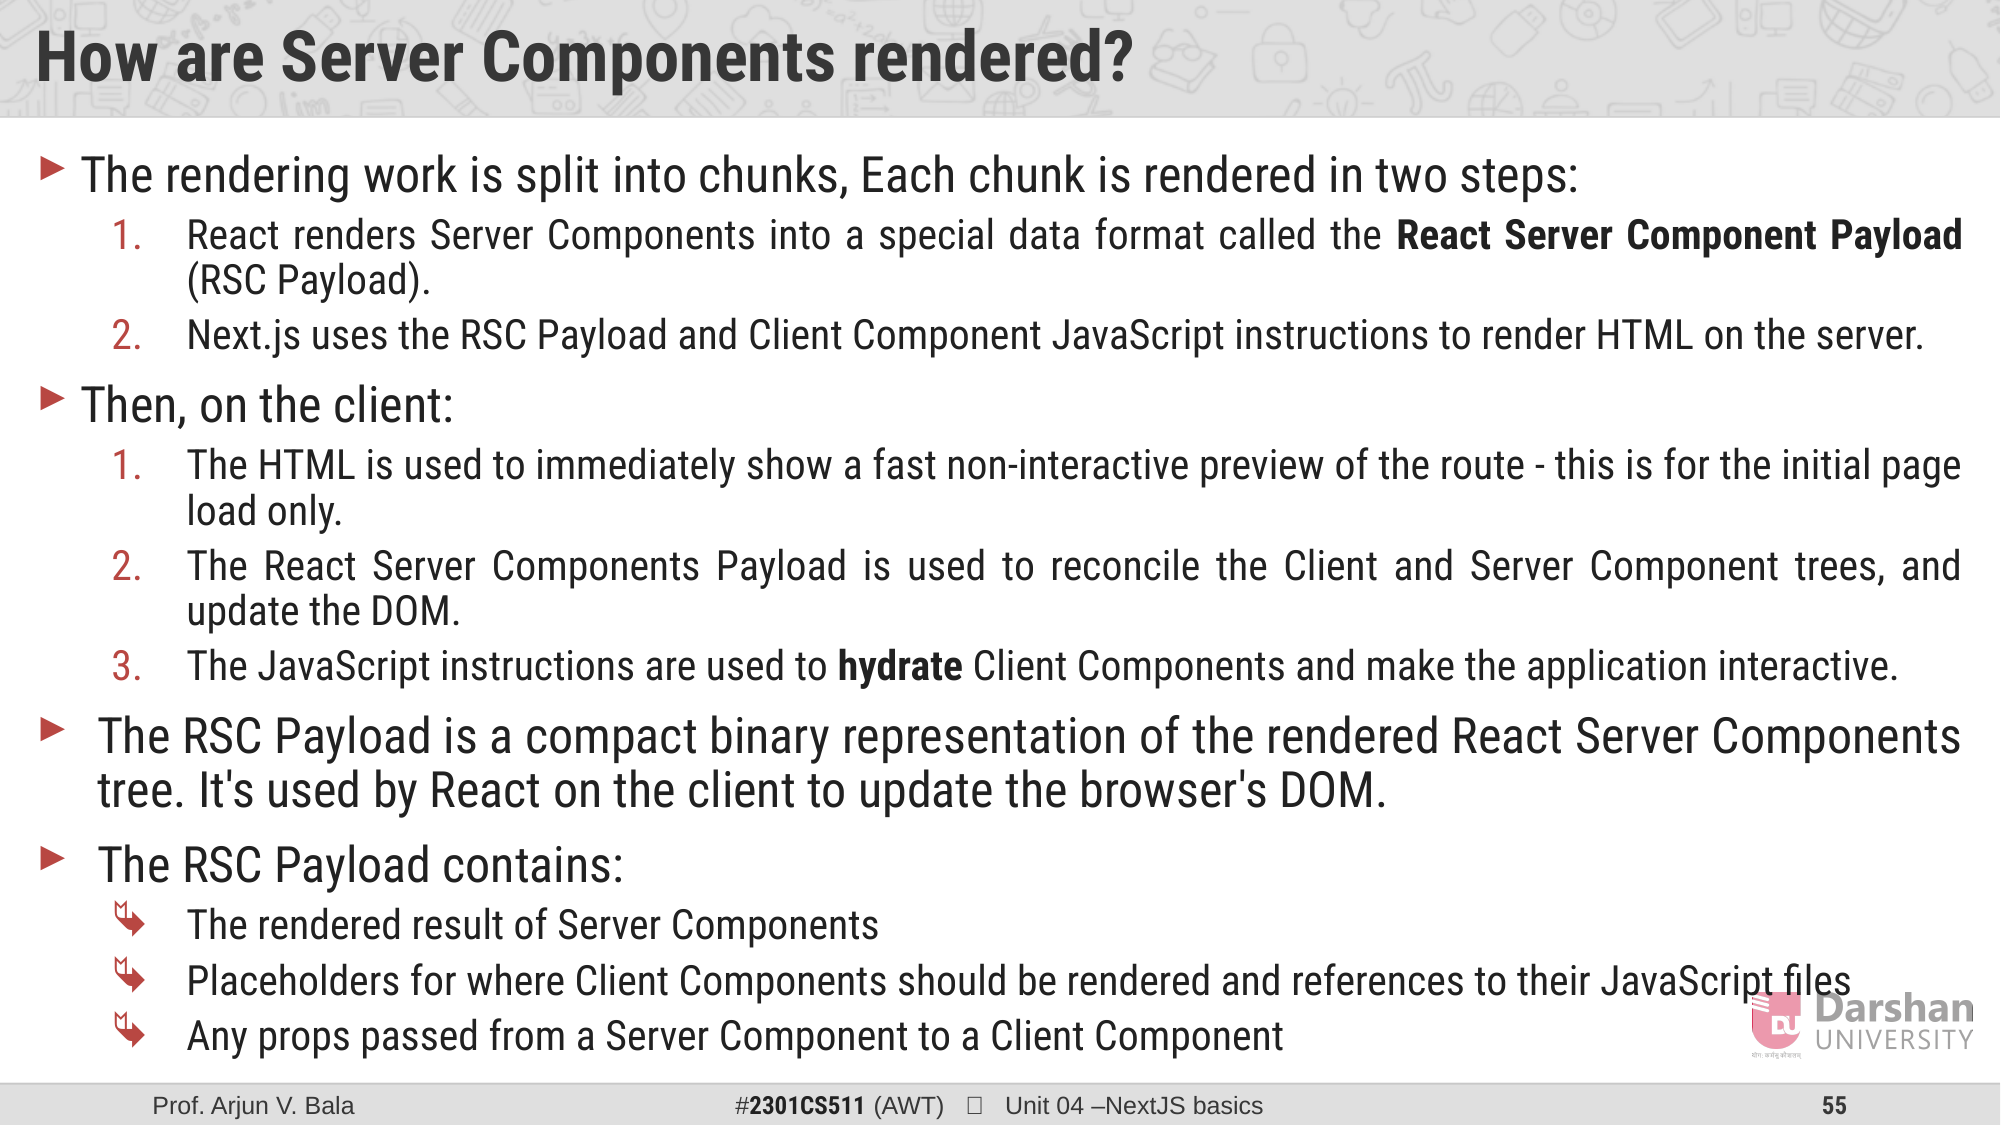

# How are Server Components rendered?
The rendering work is split into chunks, Each chunk is rendered in two steps:
React renders Server Components into a special data format called the React Server Component Payload (RSC Payload).
Next.js uses the RSC Payload and Client Component JavaScript instructions to render HTML on the server.
Then, on the client:
The HTML is used to immediately show a fast non-interactive preview of the route - this is for the initial page load only.
The React Server Components Payload is used to reconcile the Client and Server Component trees, and update the DOM.
The JavaScript instructions are used to hydrate Client Components and make the application interactive.
The RSC Payload is a compact binary representation of the rendered React Server Components tree. It's used by React on the client to update the browser's DOM.
The RSC Payload contains:
The rendered result of Server Components
Placeholders for where Client Components should be rendered and references to their JavaScript files
Any props passed from a Server Component to a Client Component